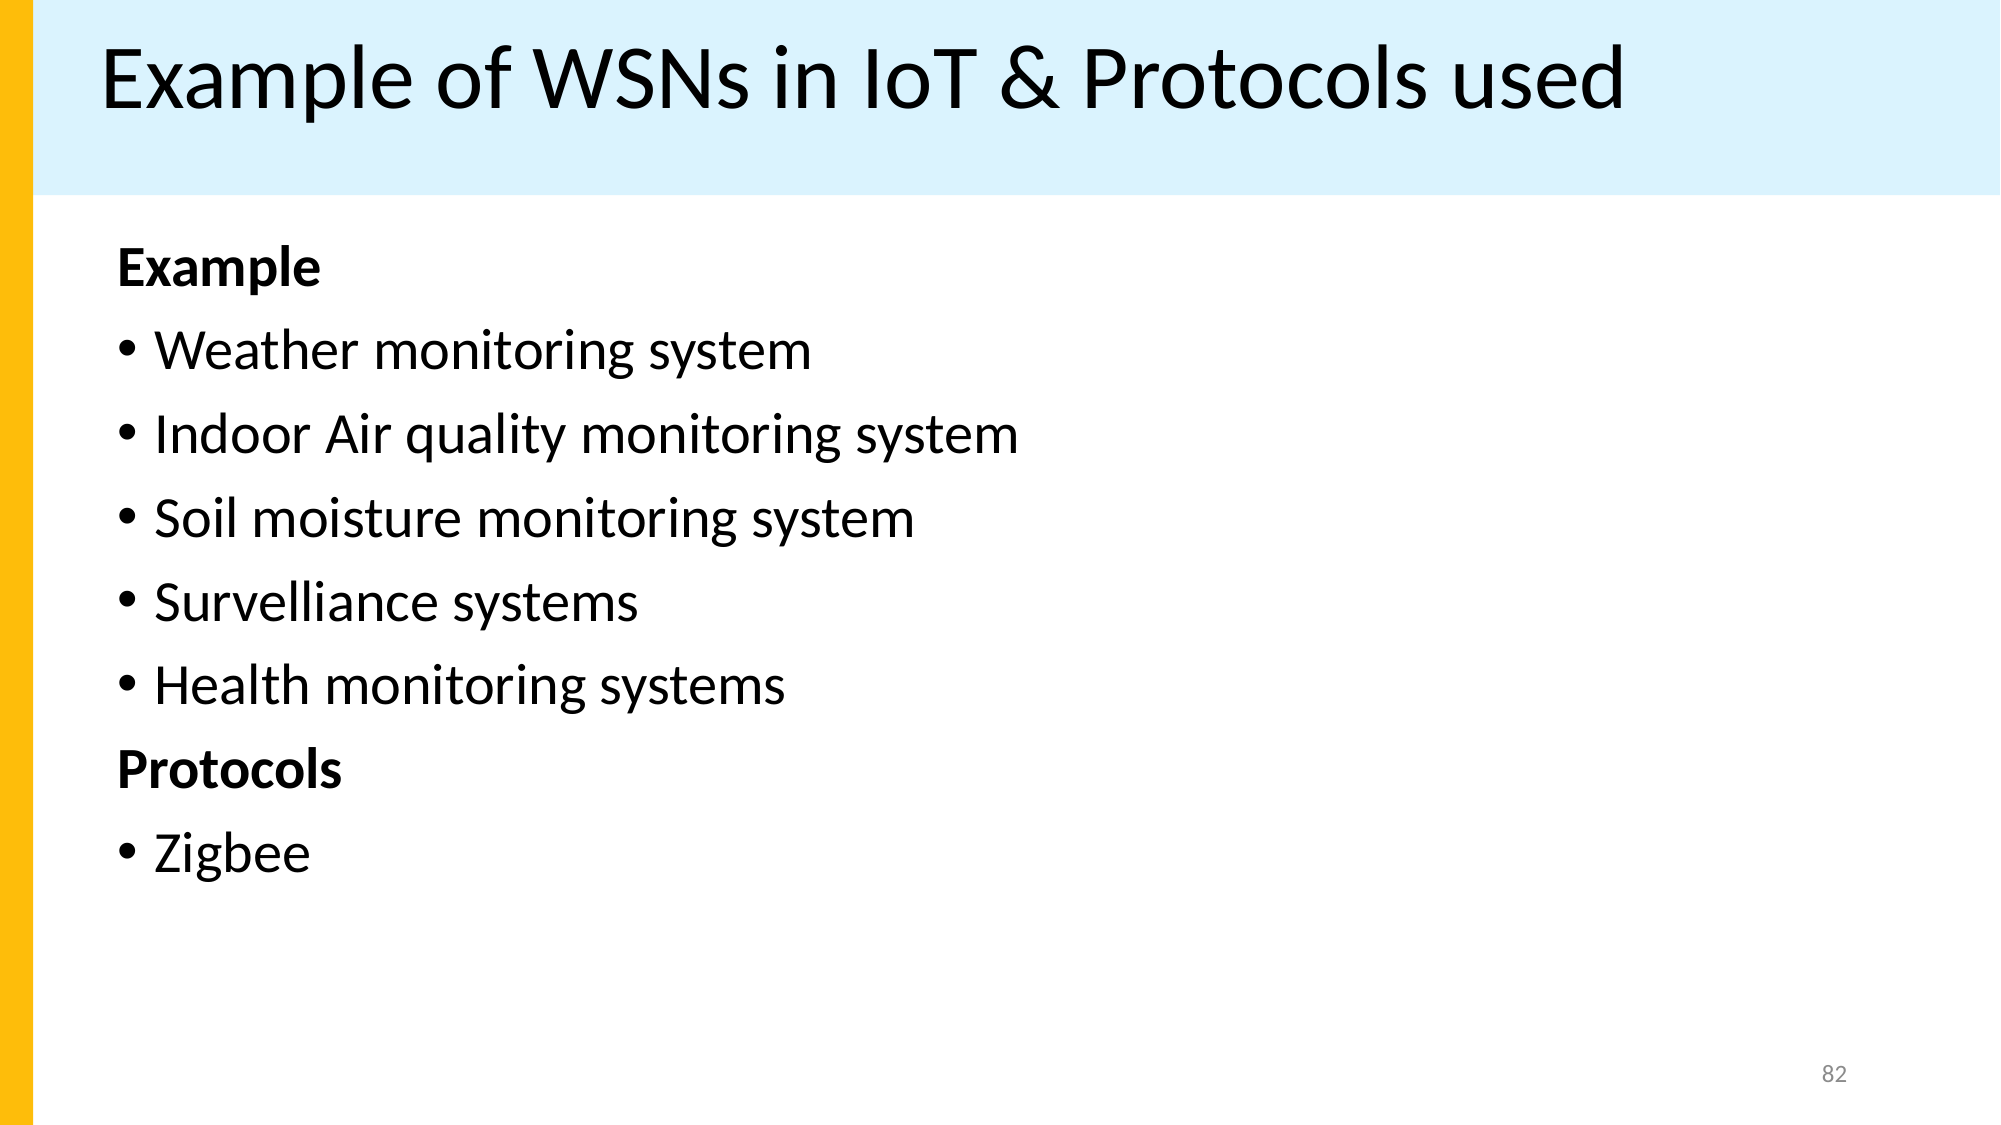

# Example of WSNs in IoT & Protocols used
Example
Weather monitoring system
Indoor Air quality monitoring system
Soil moisture monitoring system
Survelliance systems
Health monitoring systems
Protocols
Zigbee
82